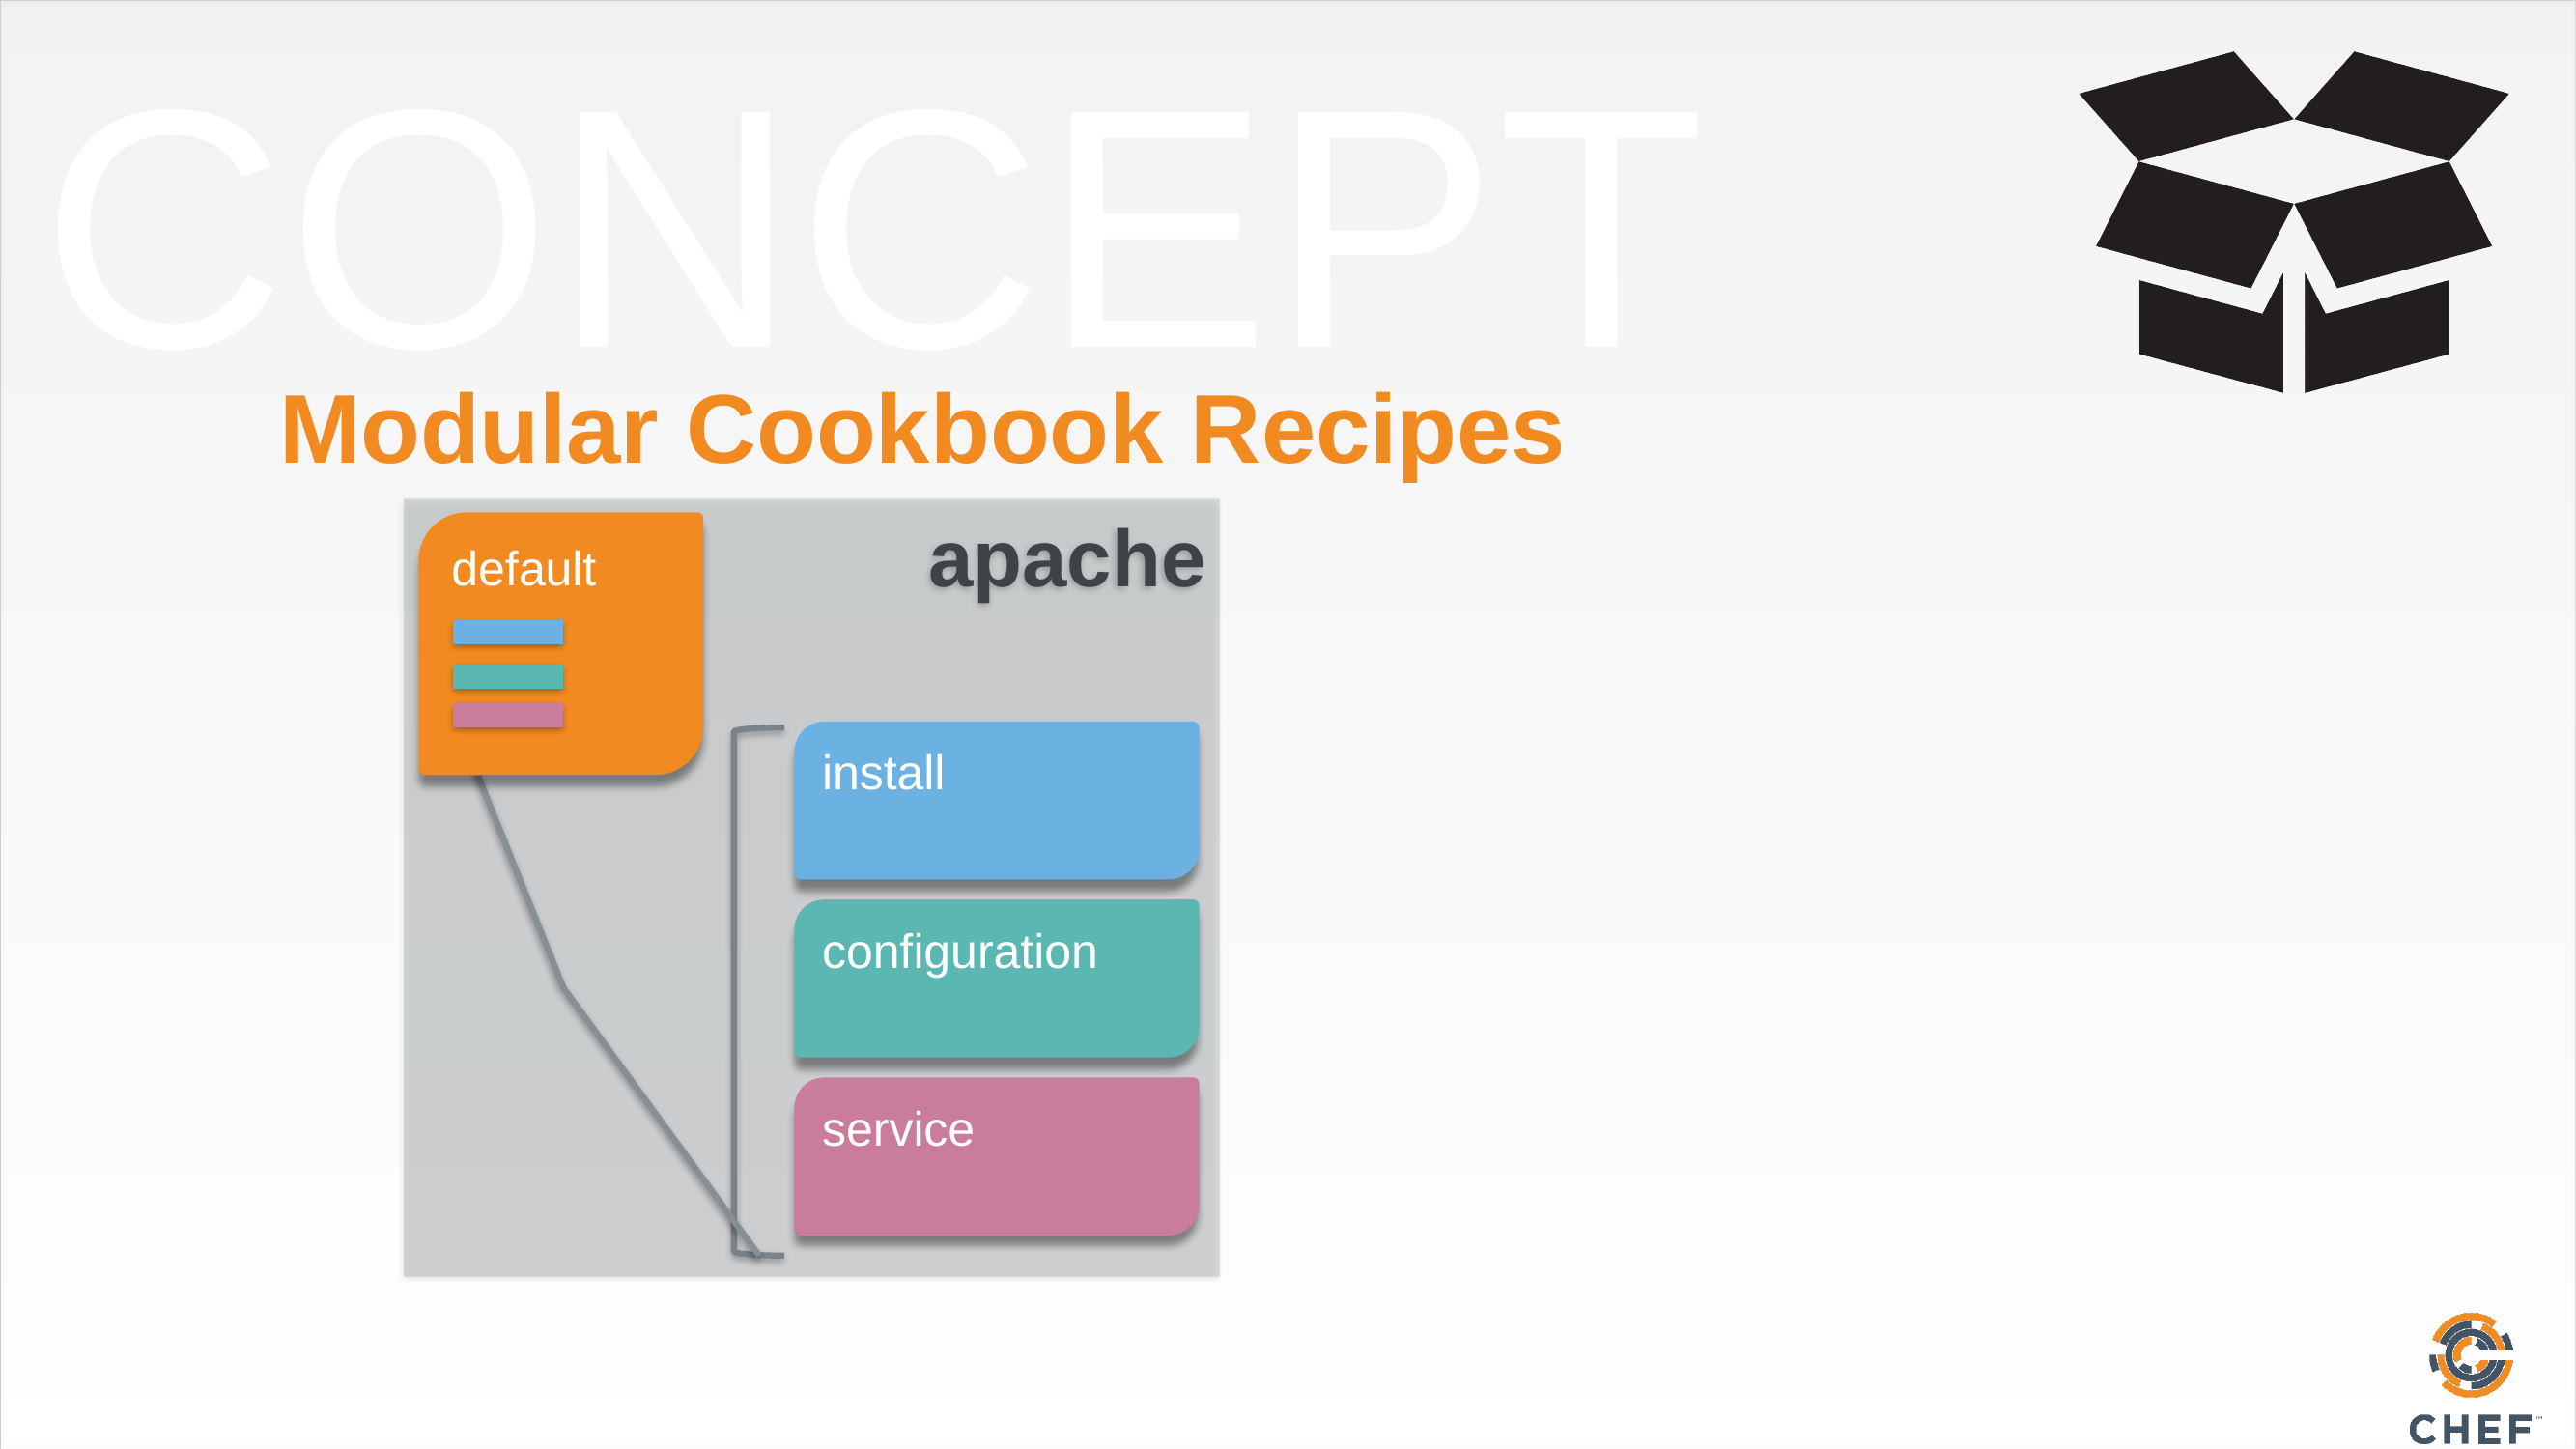

# Modular Cookbook Recipes
apache
default
install
configuration
service